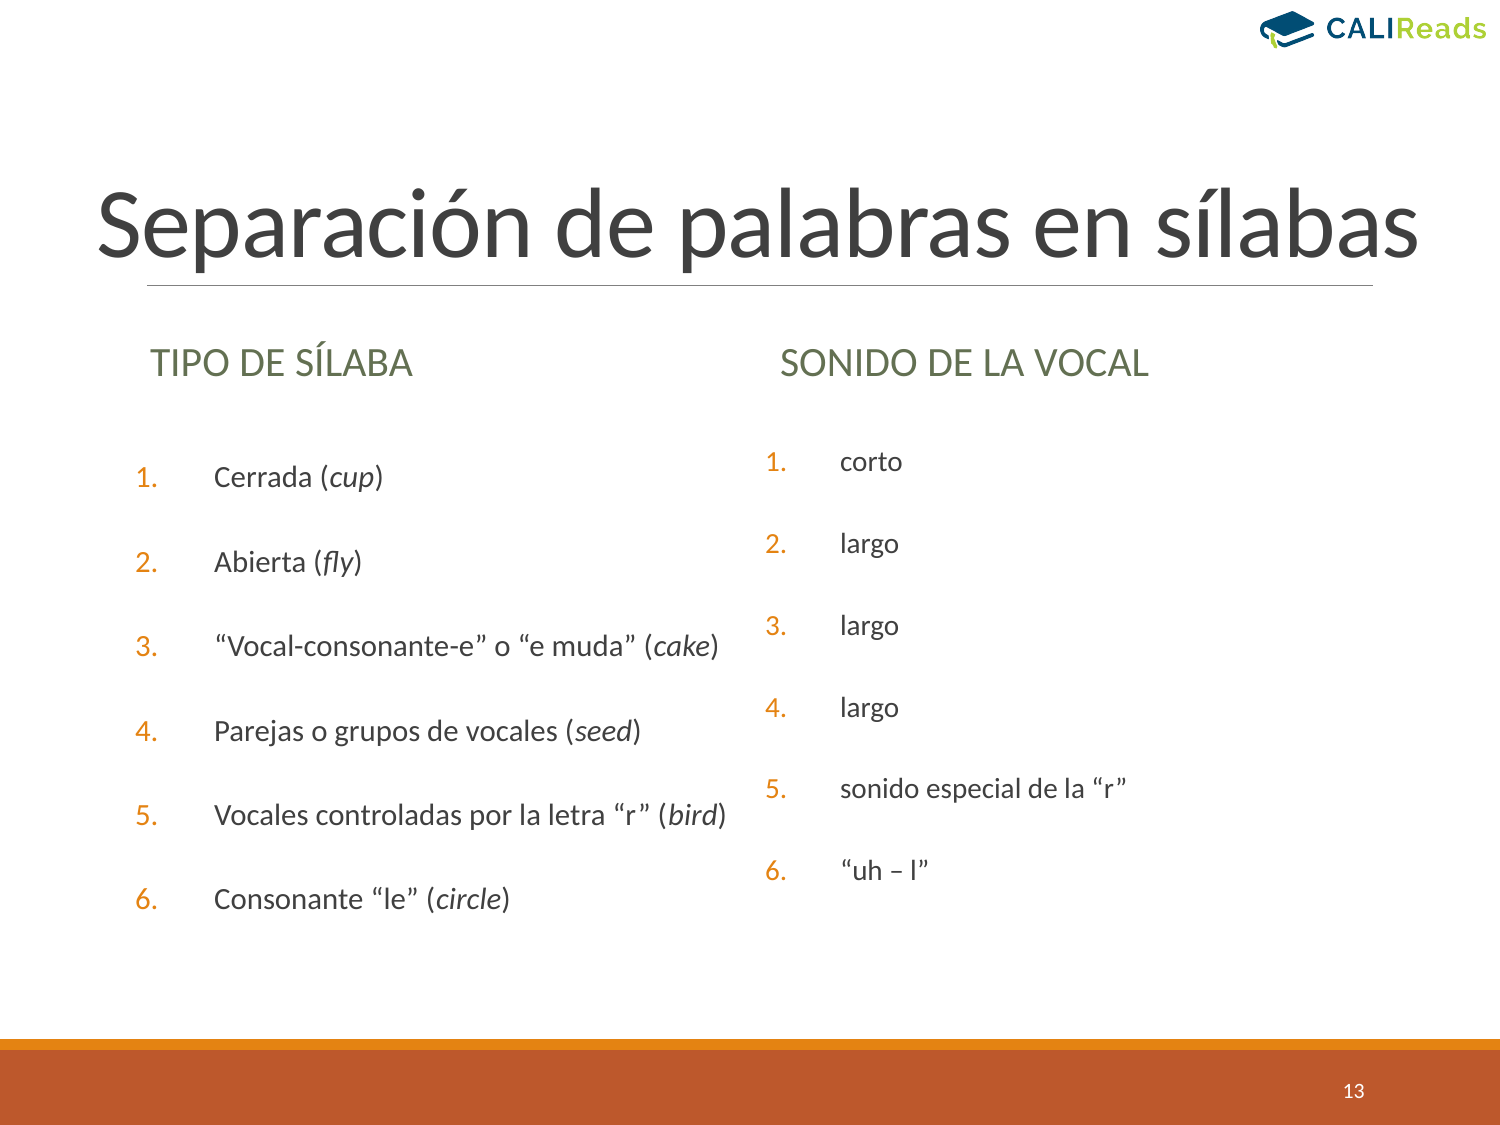

# Separación de palabras en sílabas
Tipo de sílaba
Sonido de la vocal
corto
largo
largo
largo
sonido especial de la “r”
“uh – l”
Cerrada (cup)
Abierta (fly)
“Vocal-consonante-e” o “e muda” (cake)
Parejas o grupos de vocales (seed)
Vocales controladas por la letra “r” (bird)
Consonante “le” (circle)
13